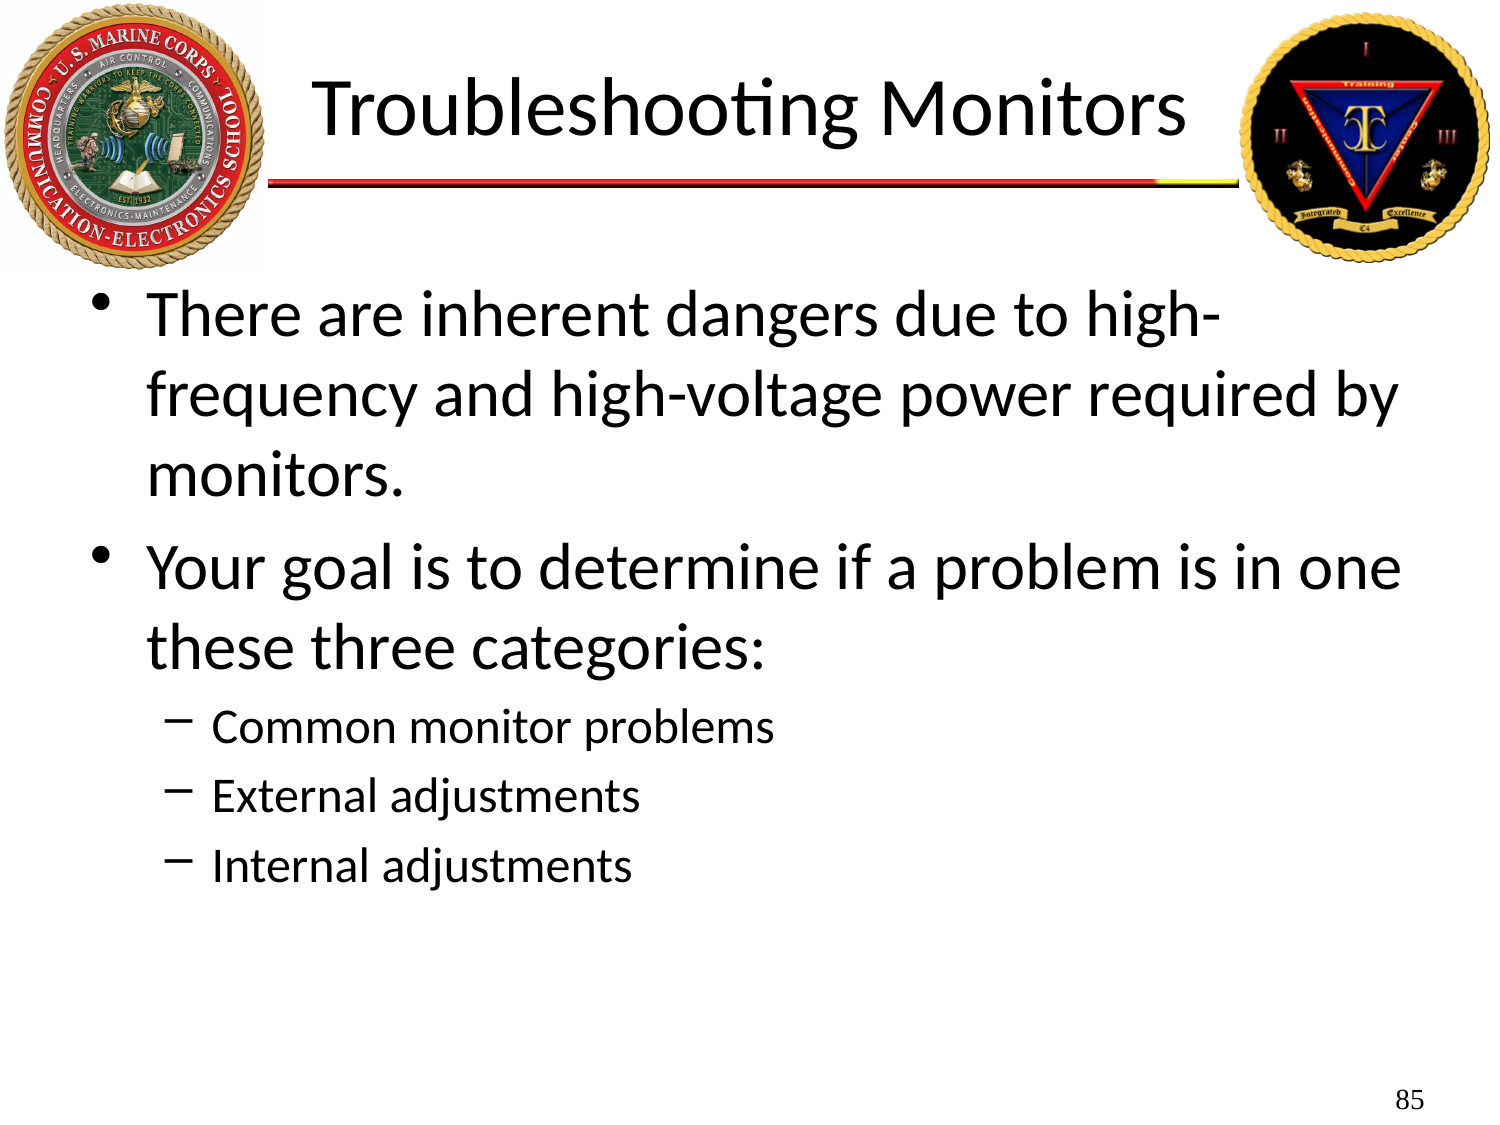

# Troubleshooting Monitors
There are inherent dangers due to high-frequency and high-voltage power required by monitors.
Your goal is to determine if a problem is in one these three categories:
Common monitor problems
External adjustments
Internal adjustments